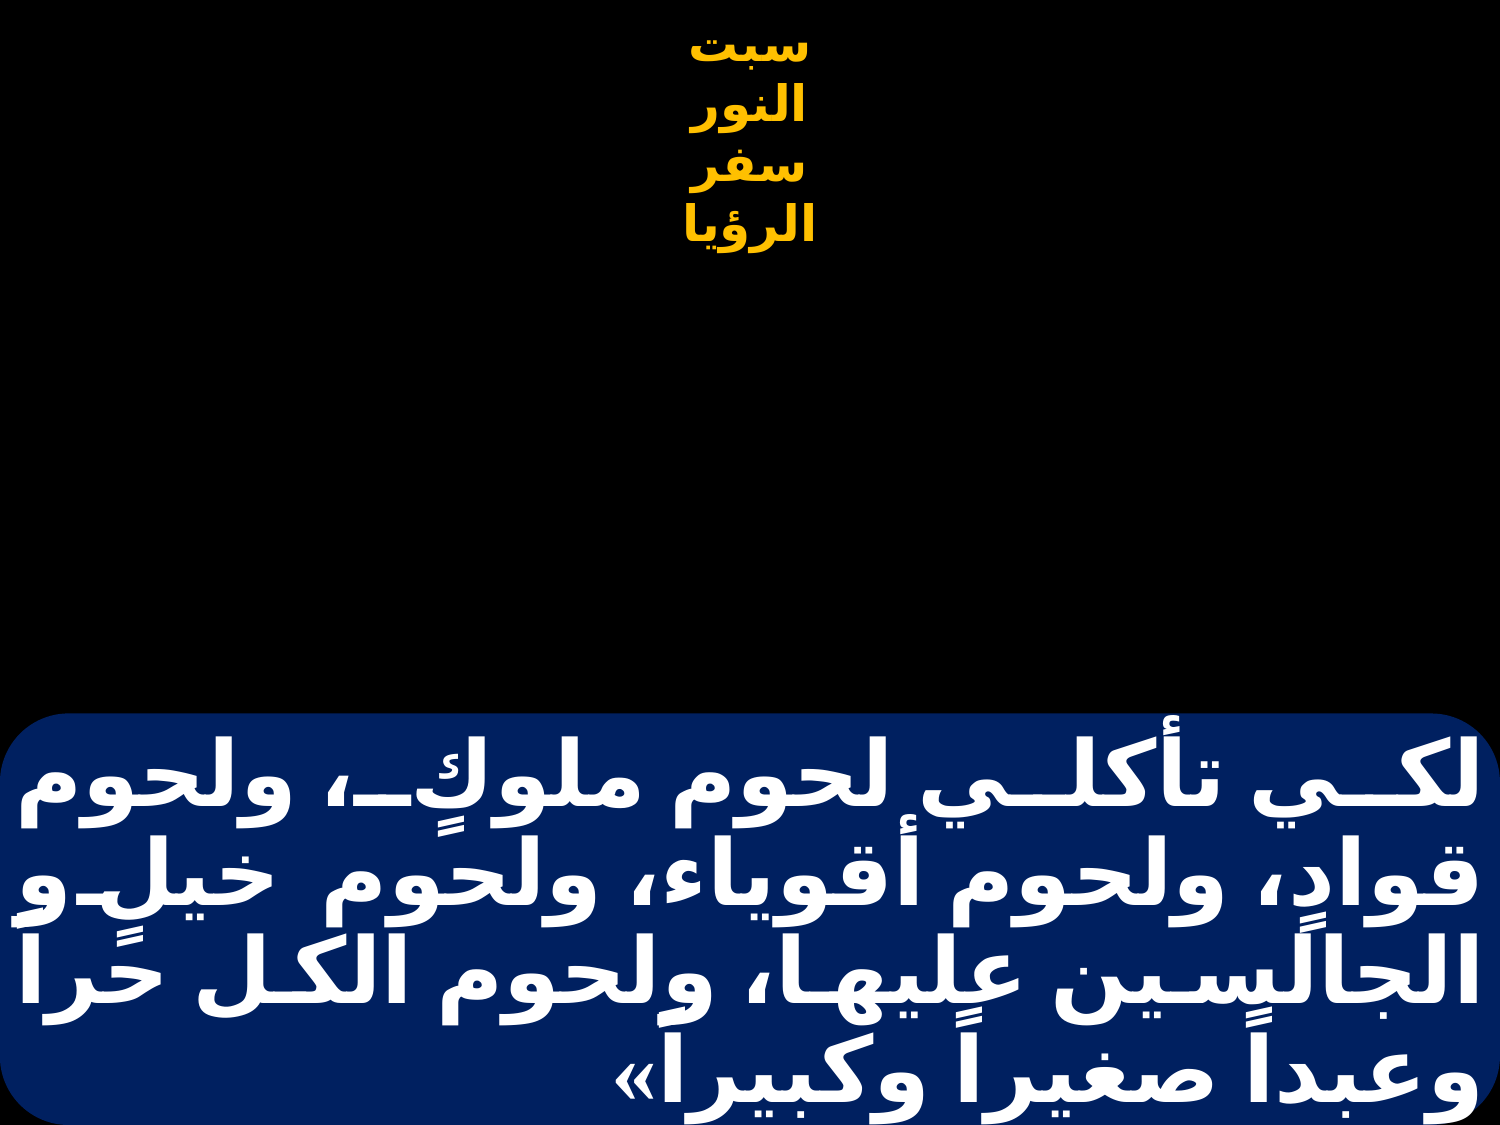

# لكي تأكلي لحوم ملوكٍ، ولحوم قوادٍ، ولحوم أقوياء، ولحوم خيلٍ و الجالسين عليها، ولحوم الكل حراً وعبداً صغيراً وكبيراً»